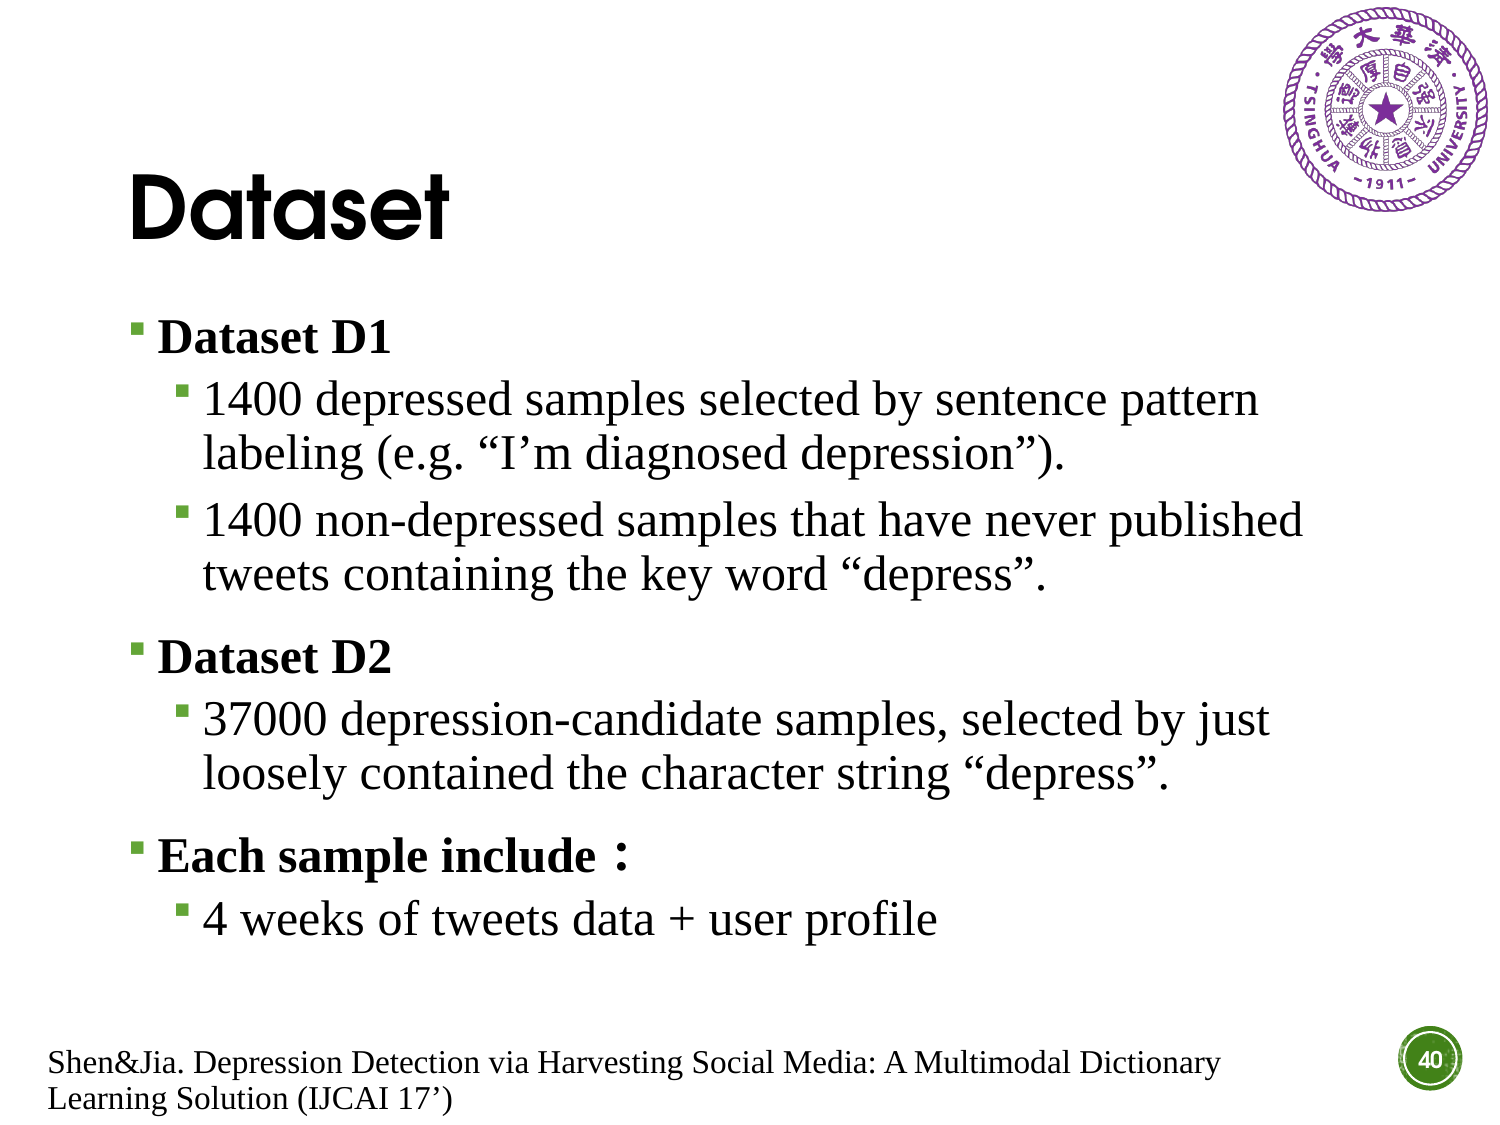

# Dataset
Dataset D1
1400 depressed samples selected by sentence pattern labeling (e.g. “I’m diagnosed depression”).
1400 non-depressed samples that have never published tweets containing the key word “depress”.
Dataset D2
37000 depression-candidate samples, selected by just loosely contained the character string “depress”.
Each sample include：
4 weeks of tweets data + user profile
40
Shen&Jia. Depression Detection via Harvesting Social Media: A Multimodal Dictionary Learning Solution (IJCAI 17’)